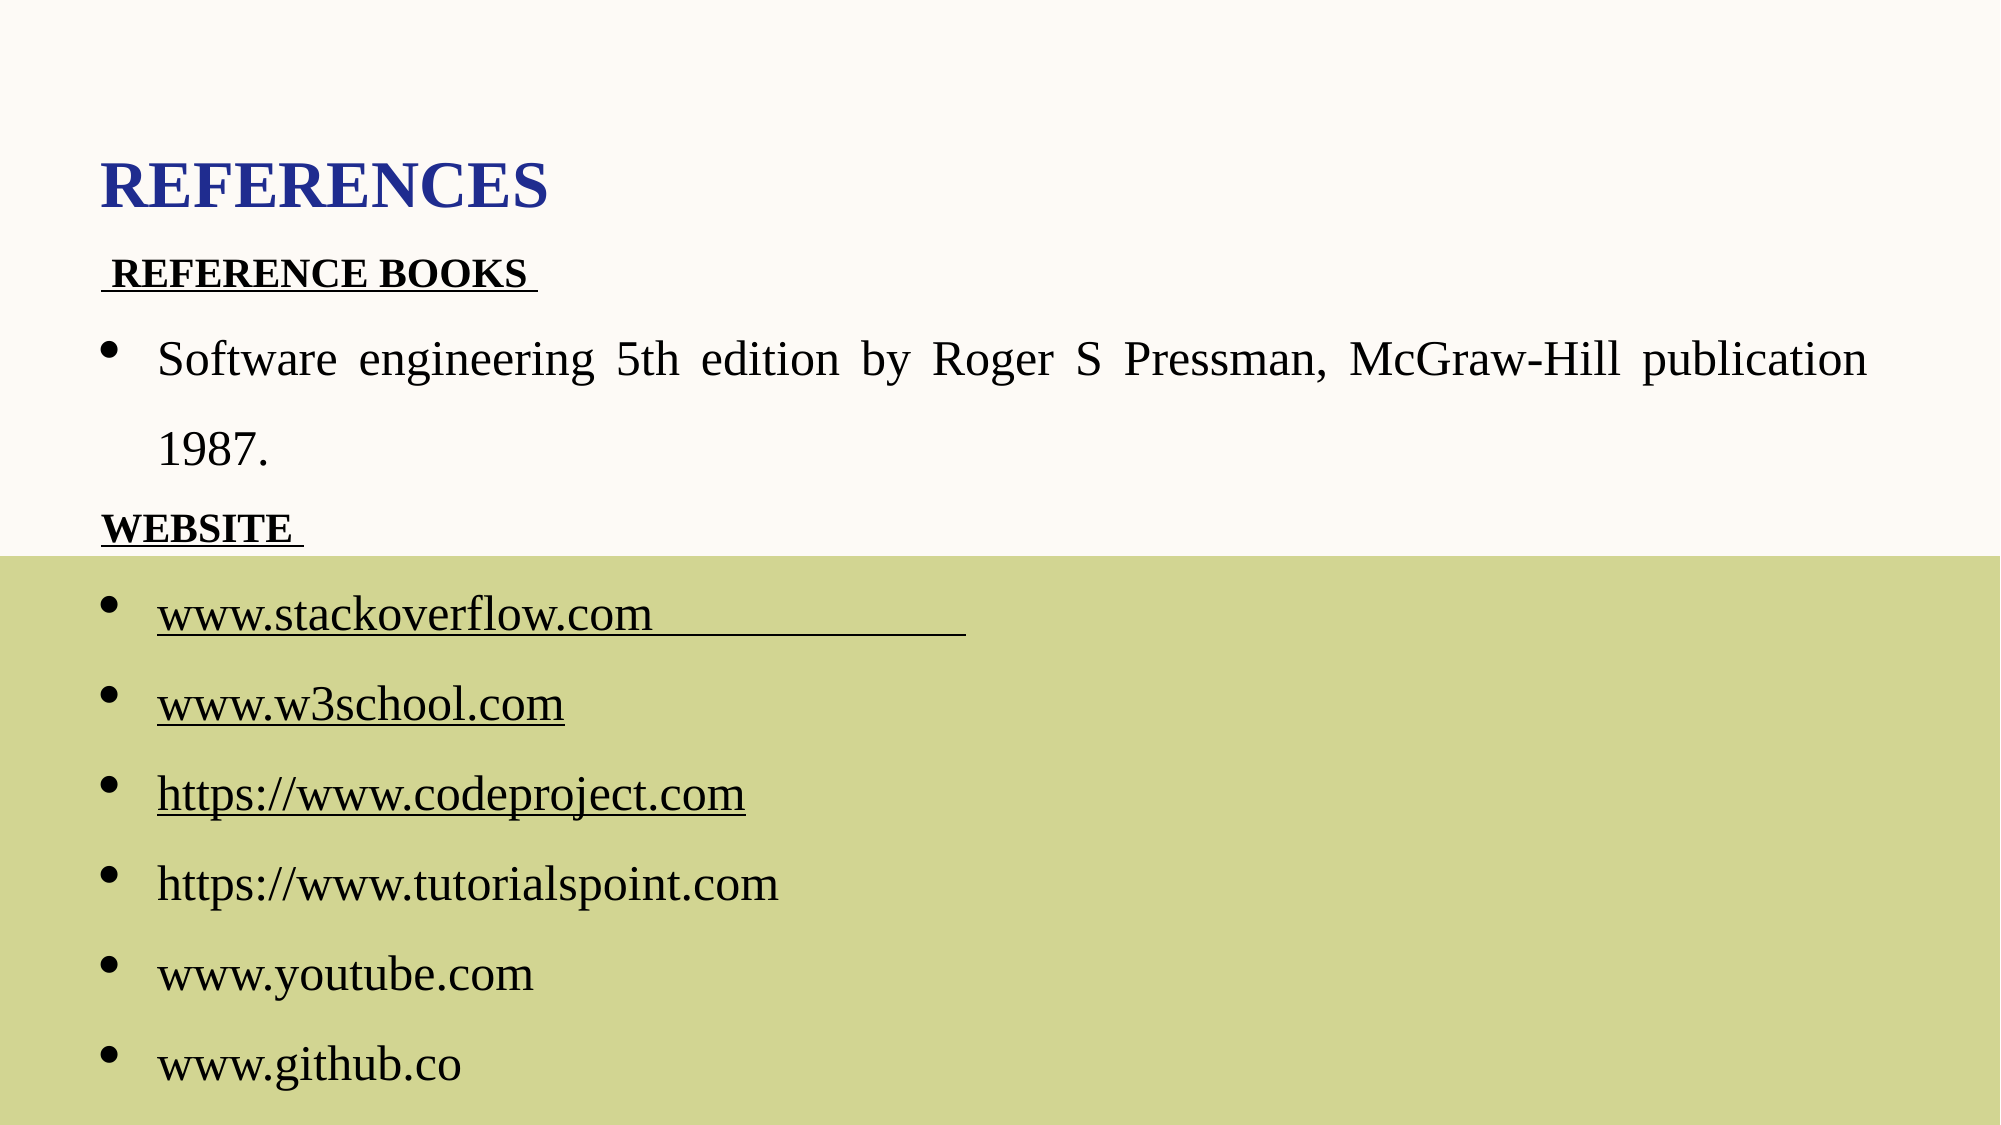

REFERENCES
 REFERENCE BOOKS
Software engineering 5th edition by Roger S Pressman, McGraw-Hill publication 1987.
WEBSITE
www.stackoverflow.com
www.w3school.com
https://www.codeproject.com
https://www.tutorialspoint.com
www.youtube.com
www.github.co